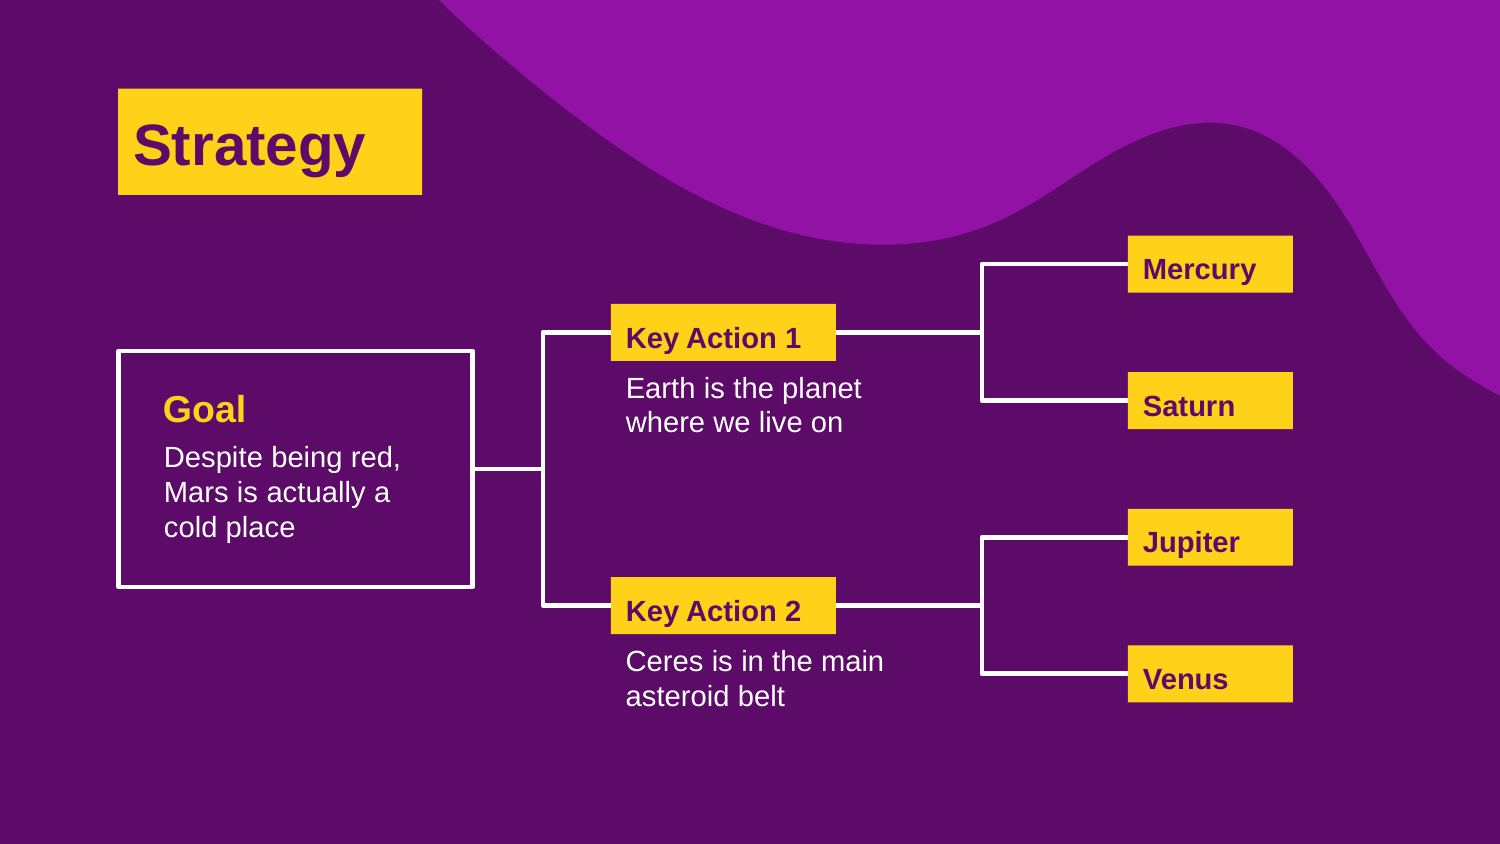

# Strategy
Mercury
Key Action 1

Earth is the planet where we live on
Saturn
Goal
Despite being red, Mars is actually a cold place
Jupiter
Key Action 2
Ceres is in the main asteroid belt
Venus